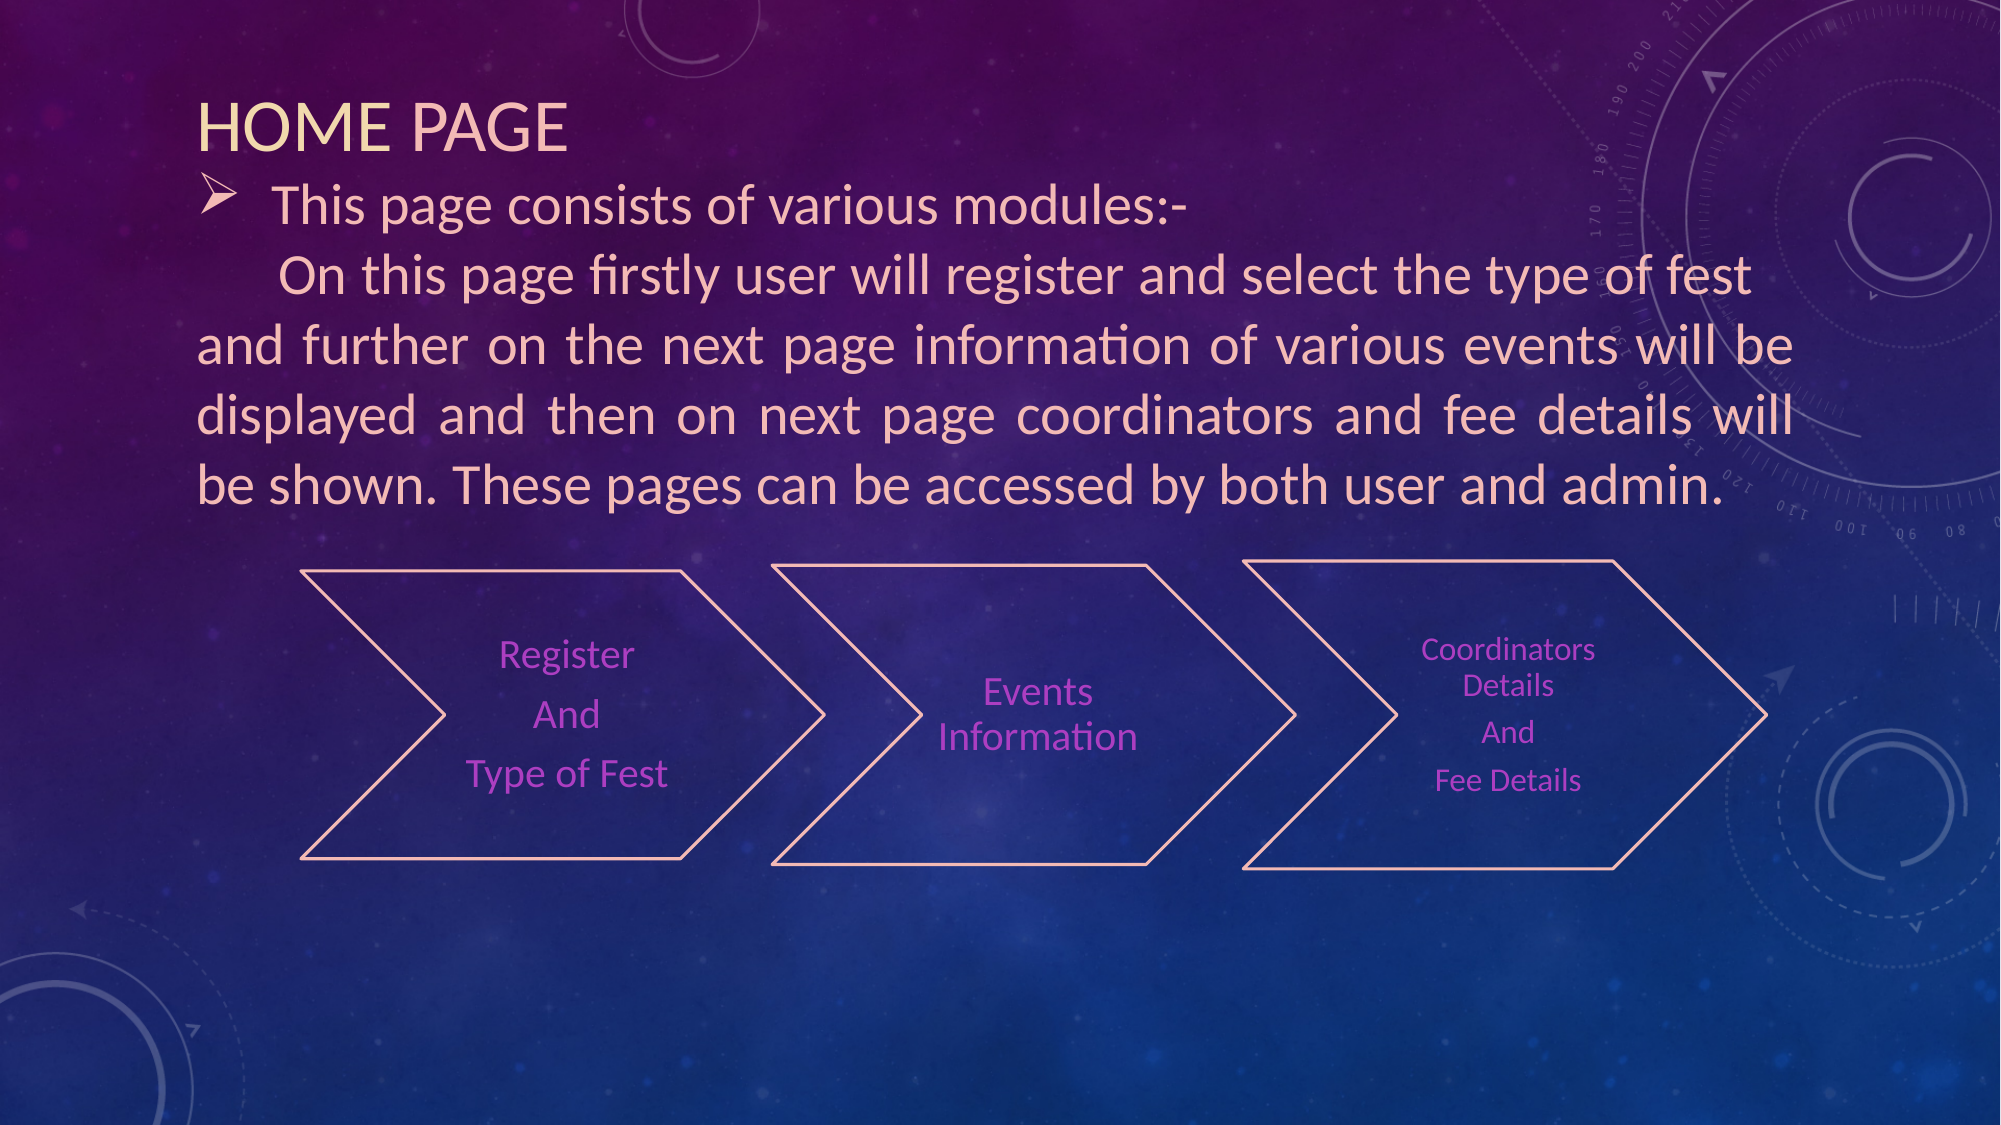

HOME PAGE
This page consists of various modules:-
      On this page firstly user will register and select the type of fest    and further on the next page information of various events will be displayed and then on next page coordinators and fee details will be shown. These pages can be accessed by both user and admin.
Register
And
Type of Fest
Events Information
Coordinators Details
And
Fee Details